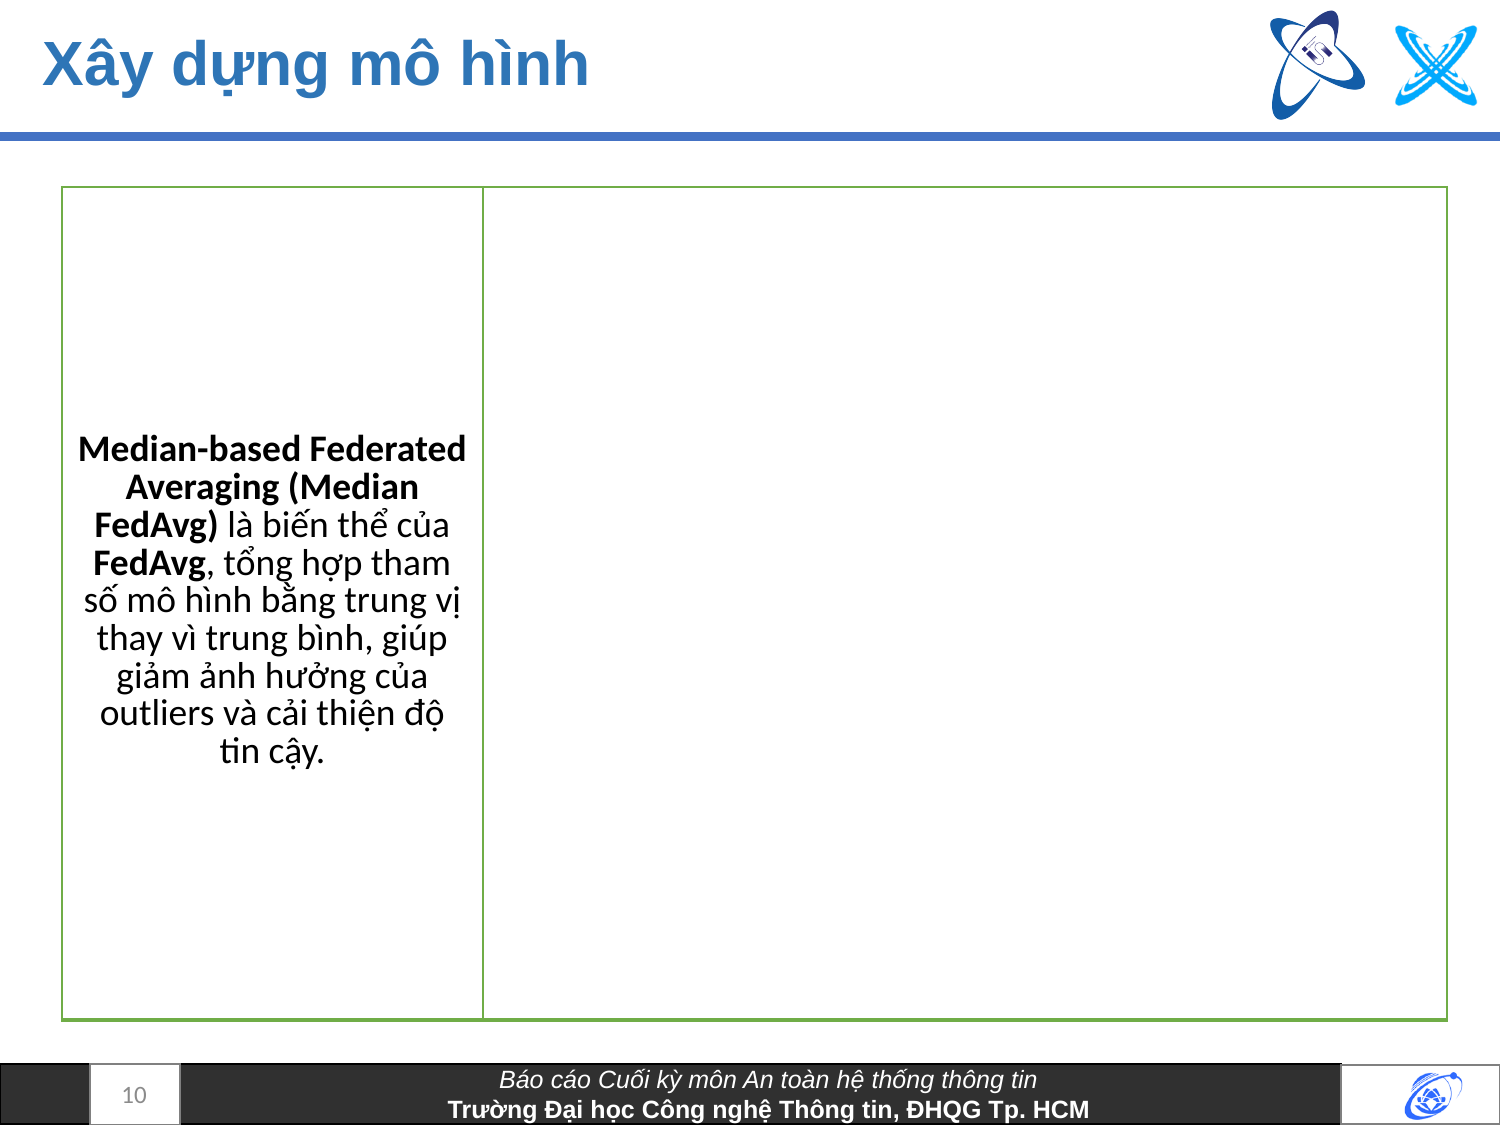

# Xây dựng mô hình
| Median-based Federated Averaging (Median FedAvg) là biến thể của FedAvg, tổng hợp tham số mô hình bằng trung vị thay vì trung bình, giúp giảm ảnh hưởng của outliers và cải thiện độ tin cậy. |  |
| --- | --- |
10